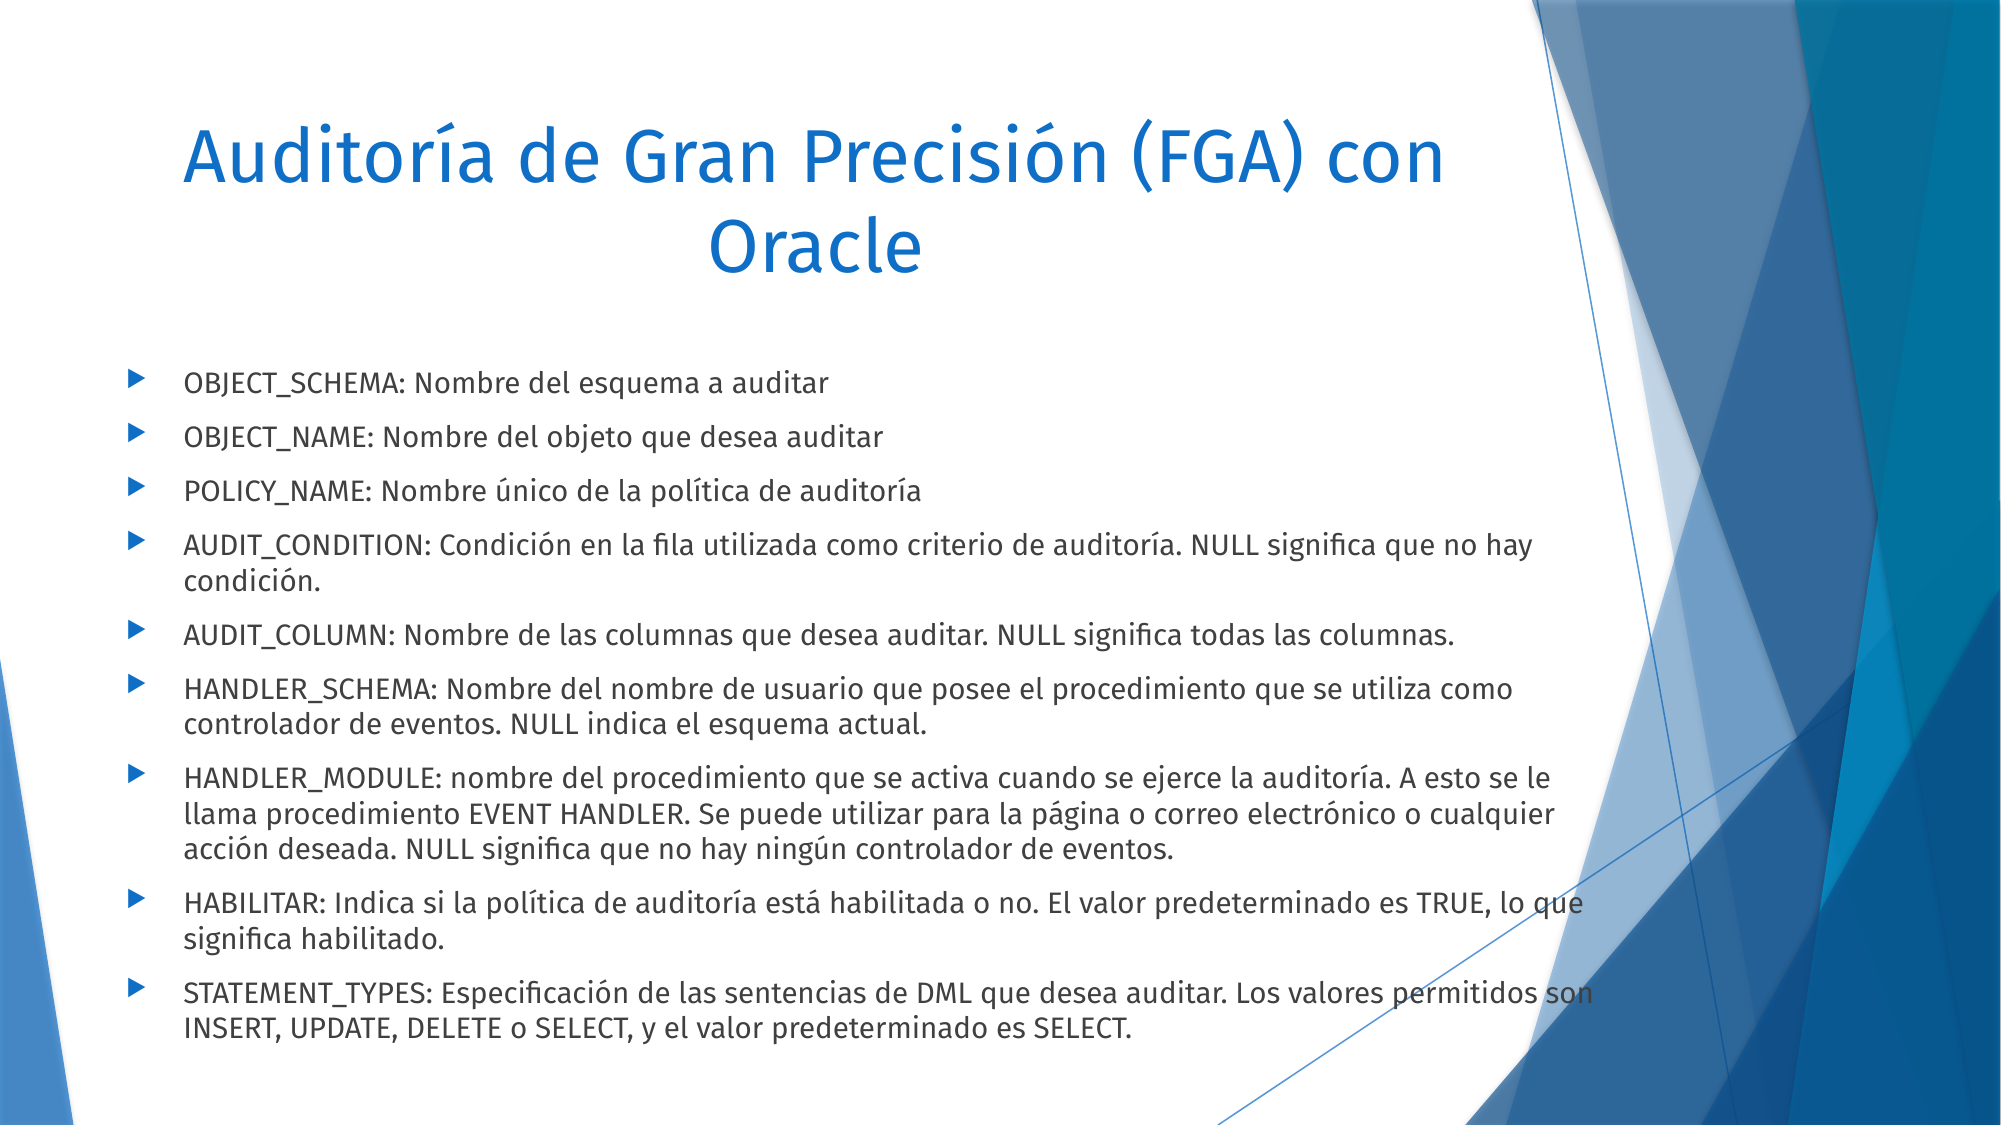

# Auditoría de Gran Precisión (FGA) con Oracle
OBJECT_SCHEMA: Nombre del esquema a auditar
OBJECT_NAME: Nombre del objeto que desea auditar
POLICY_NAME: Nombre único de la política de auditoría
AUDIT_CONDITION: Condición en la fila utilizada como criterio de auditoría. NULL significa que no hay condición.
AUDIT_COLUMN: Nombre de las columnas que desea auditar. NULL significa todas las columnas.
HANDLER_SCHEMA: Nombre del nombre de usuario que posee el procedimiento que se utiliza como controlador de eventos. NULL indica el esquema actual.
HANDLER_MODULE: nombre del procedimiento que se activa cuando se ejerce la auditoría. A esto se le llama procedimiento EVENT HANDLER. Se puede utilizar para la página o correo electrónico o cualquier acción deseada. NULL significa que no hay ningún controlador de eventos.
HABILITAR: Indica si la política de auditoría está habilitada o no. El valor predeterminado es TRUE, lo que significa habilitado.
STATEMENT_TYPES: Especificación de las sentencias de DML que desea auditar. Los valores permitidos son INSERT, UPDATE, DELETE o SELECT, y el valor predeterminado es SELECT.